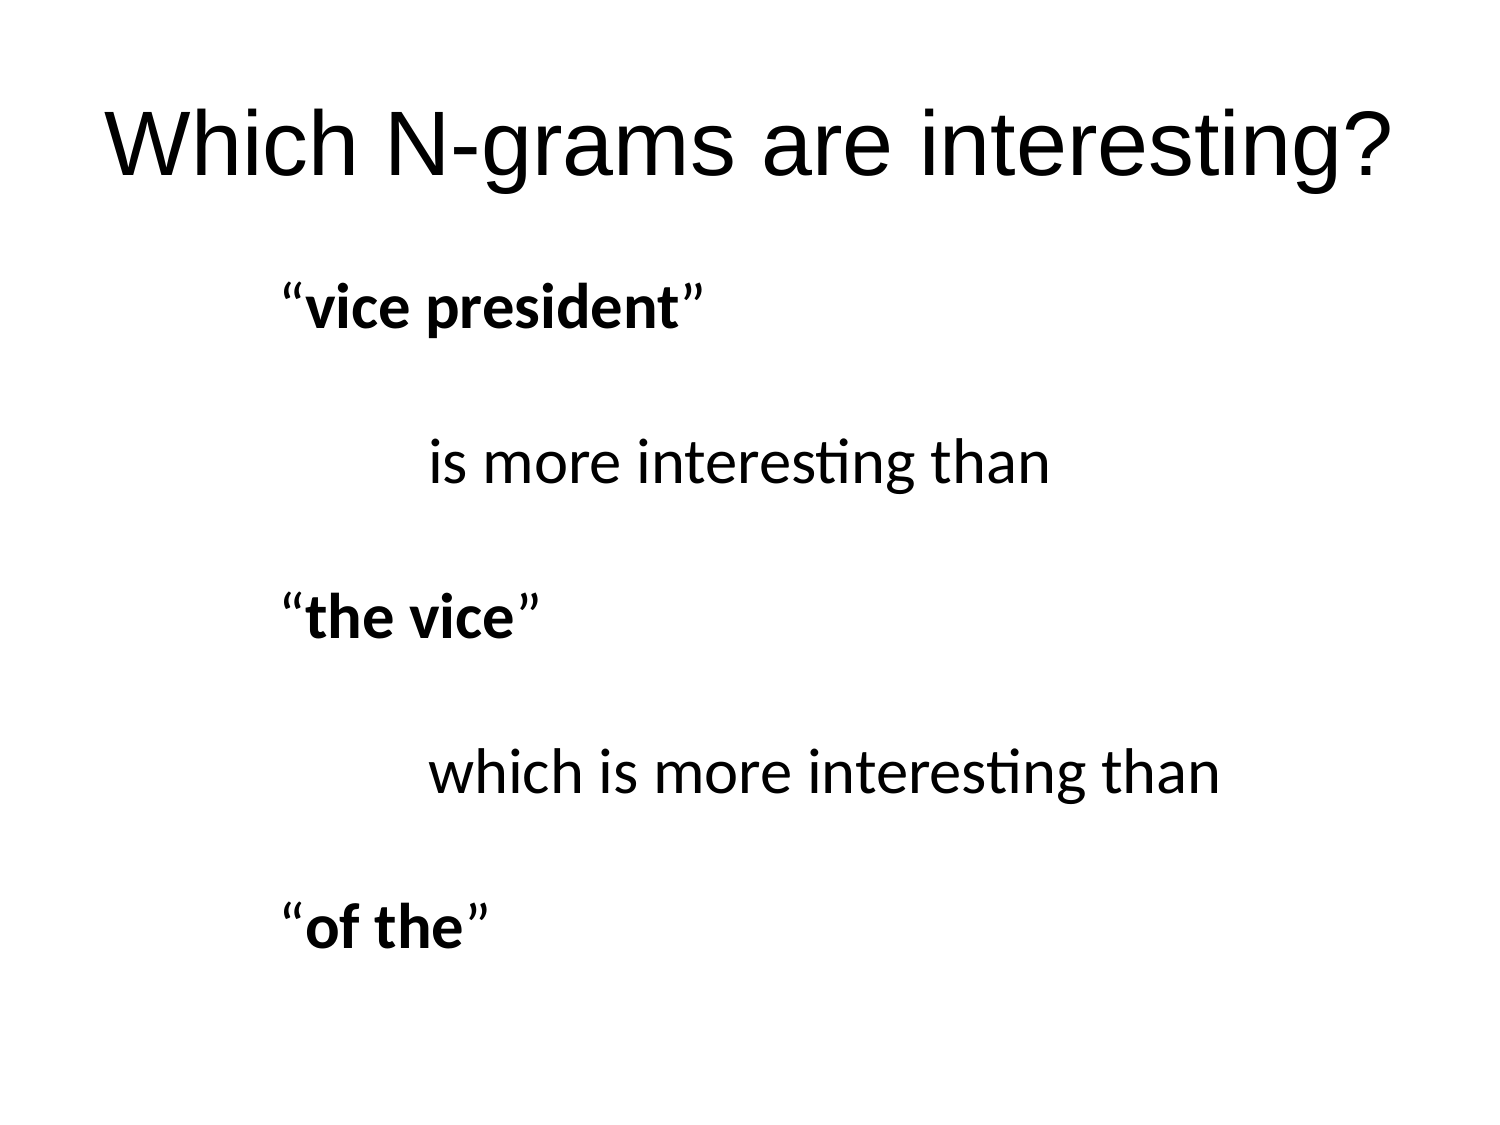

# Which N-grams are interesting?
“vice president”

	is more interesting than

“the vice”

	which is more interesting than

“of the”